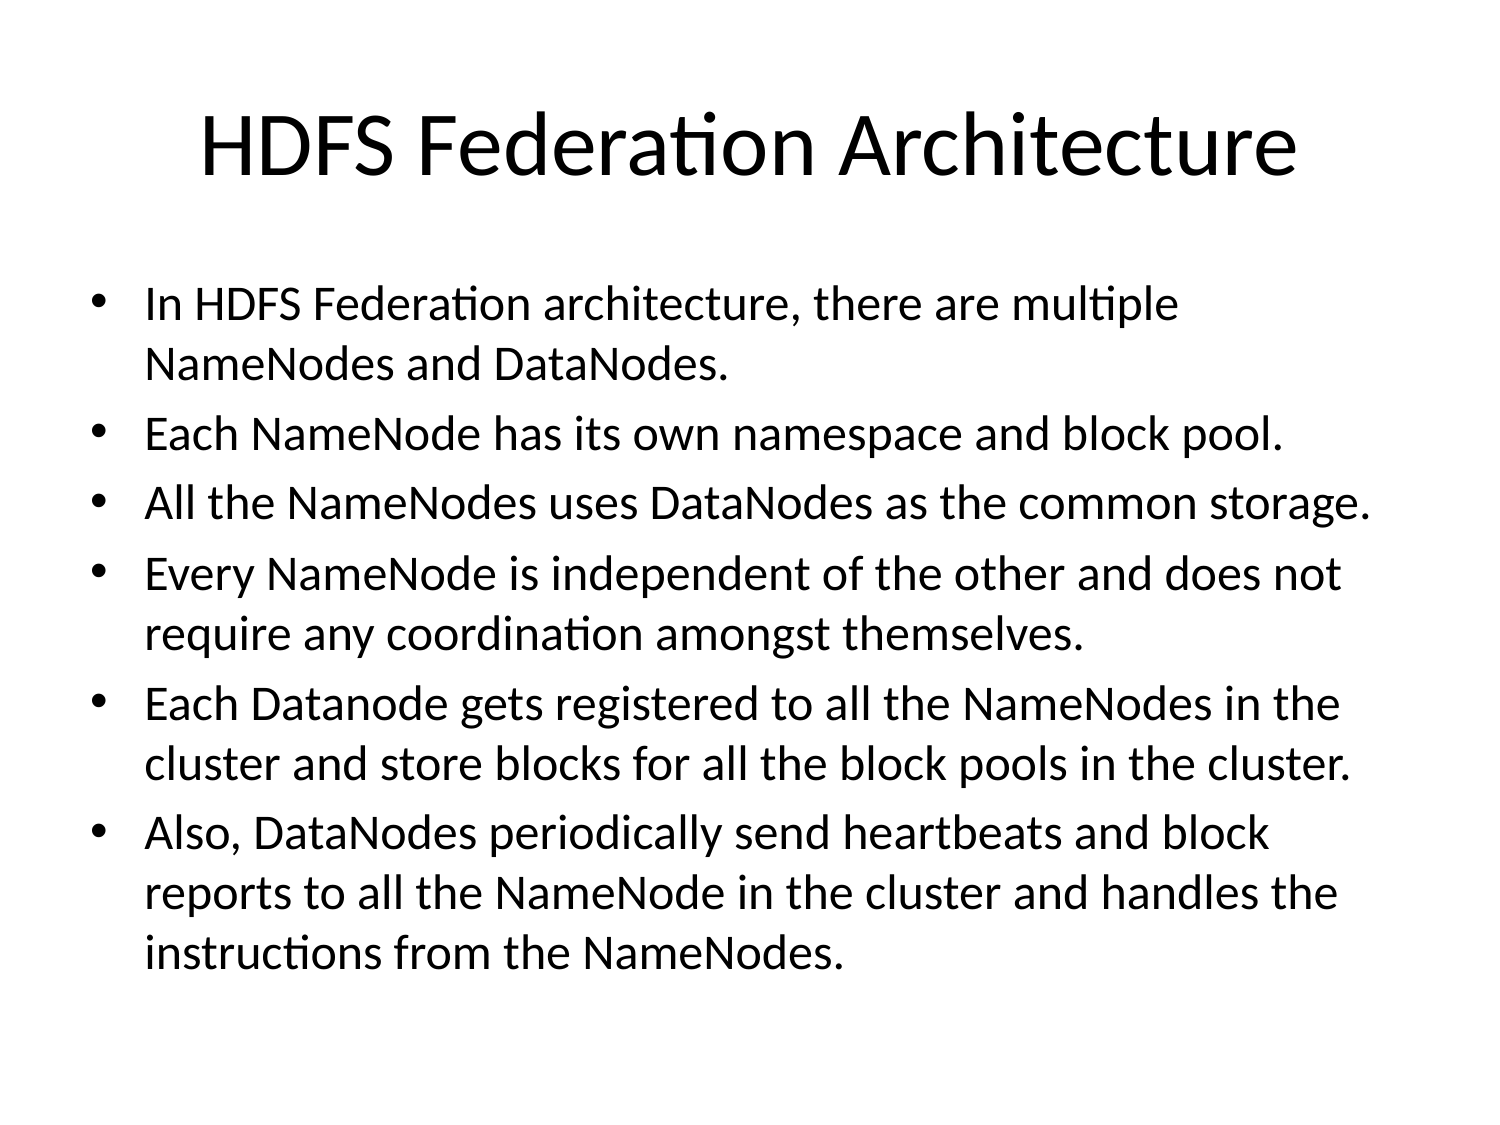

# HDFS Federation Architecture
In HDFS Federation architecture, there are multiple NameNodes and DataNodes.
Each NameNode has its own namespace and block pool.
All the NameNodes uses DataNodes as the common storage.
Every NameNode is independent of the other and does not require any coordination amongst themselves.
Each Datanode gets registered to all the NameNodes in the cluster and store blocks for all the block pools in the cluster.
Also, DataNodes periodically send heartbeats and block reports to all the NameNode in the cluster and handles the instructions from the NameNodes.